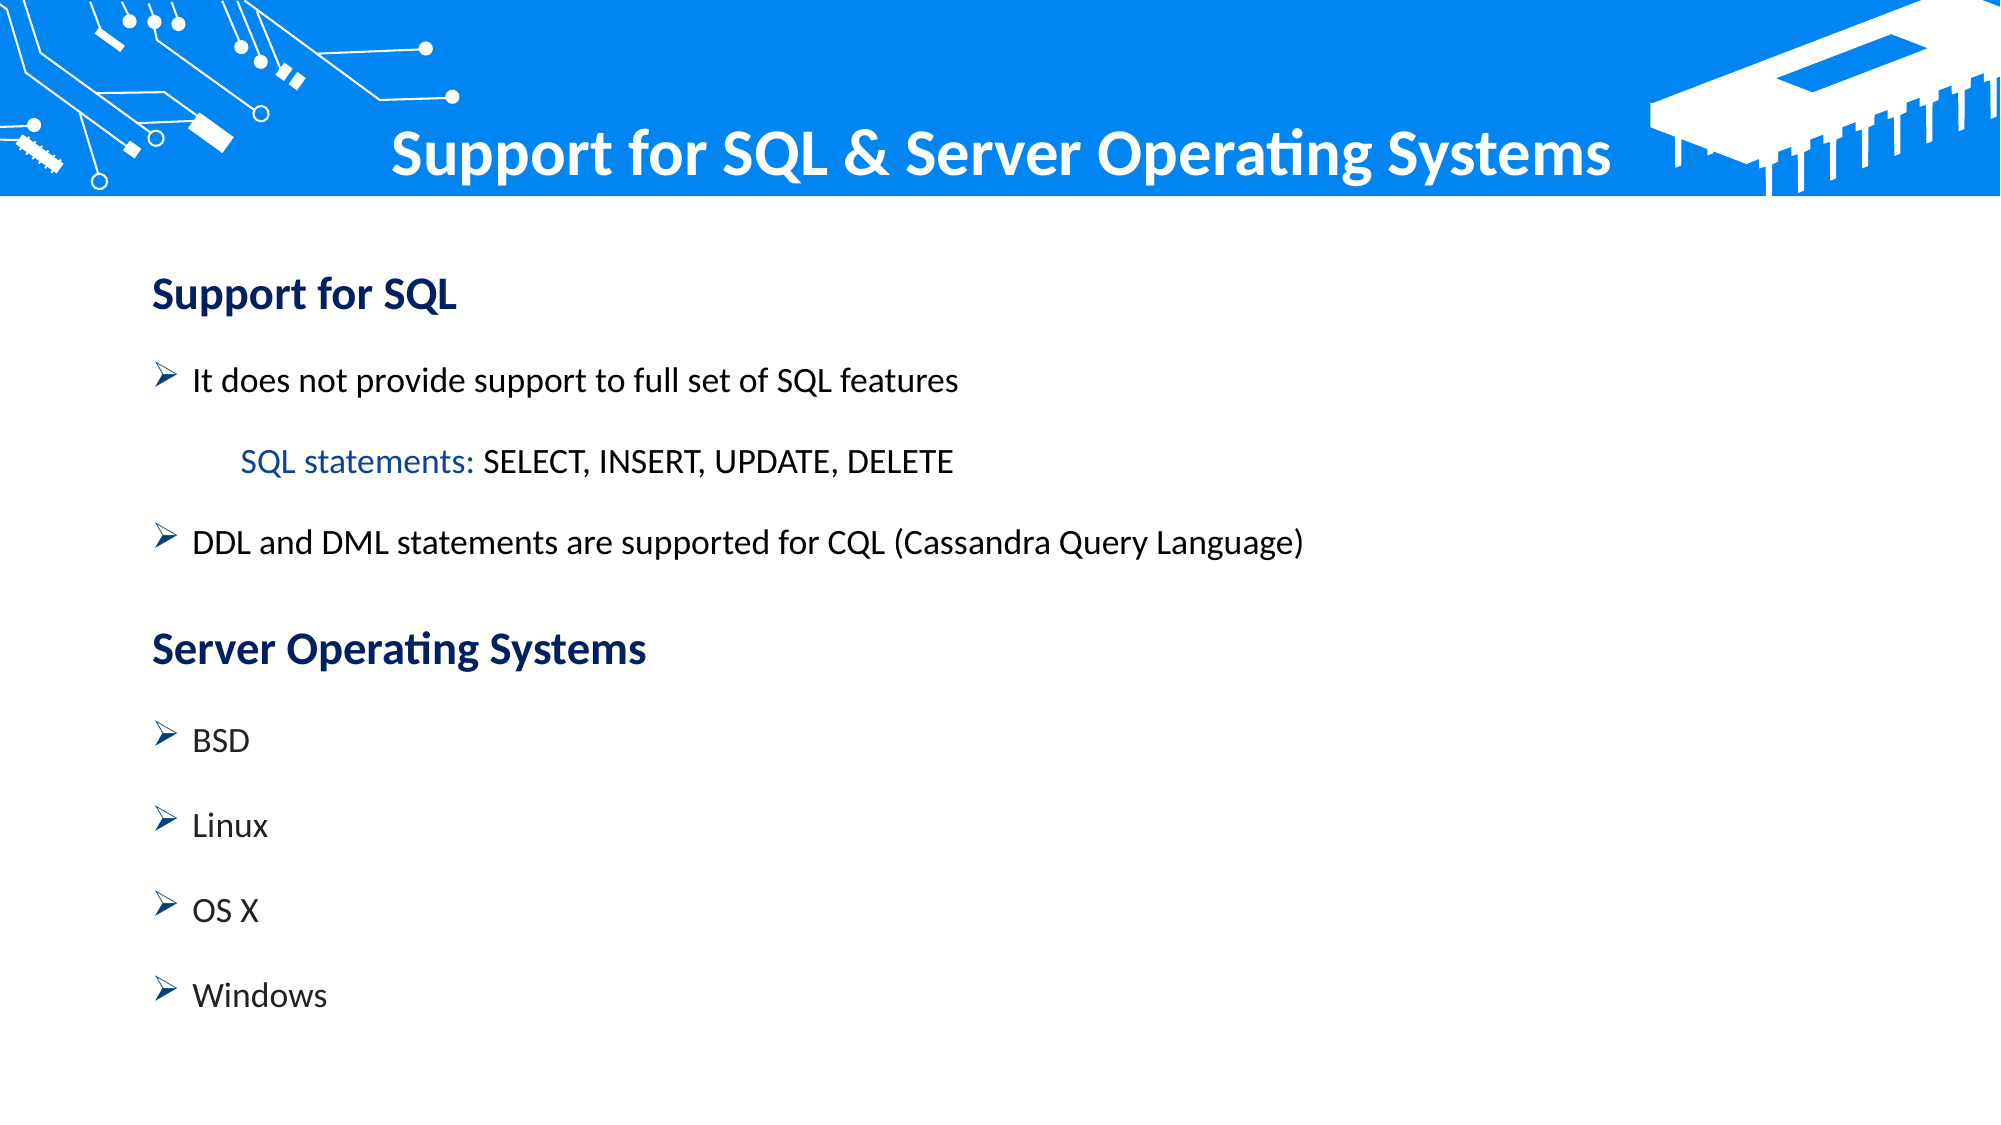

Support for SQL & Server Operating Systems

Support for SQL
It does not provide support to full set of SQL features
   	SQL statements: SELECT, INSERT, UPDATE, DELETE
DDL and DML statements are supported for CQL (Cassandra Query Language)

Server Operating Systems
BSD
Linux
OS X
Windows